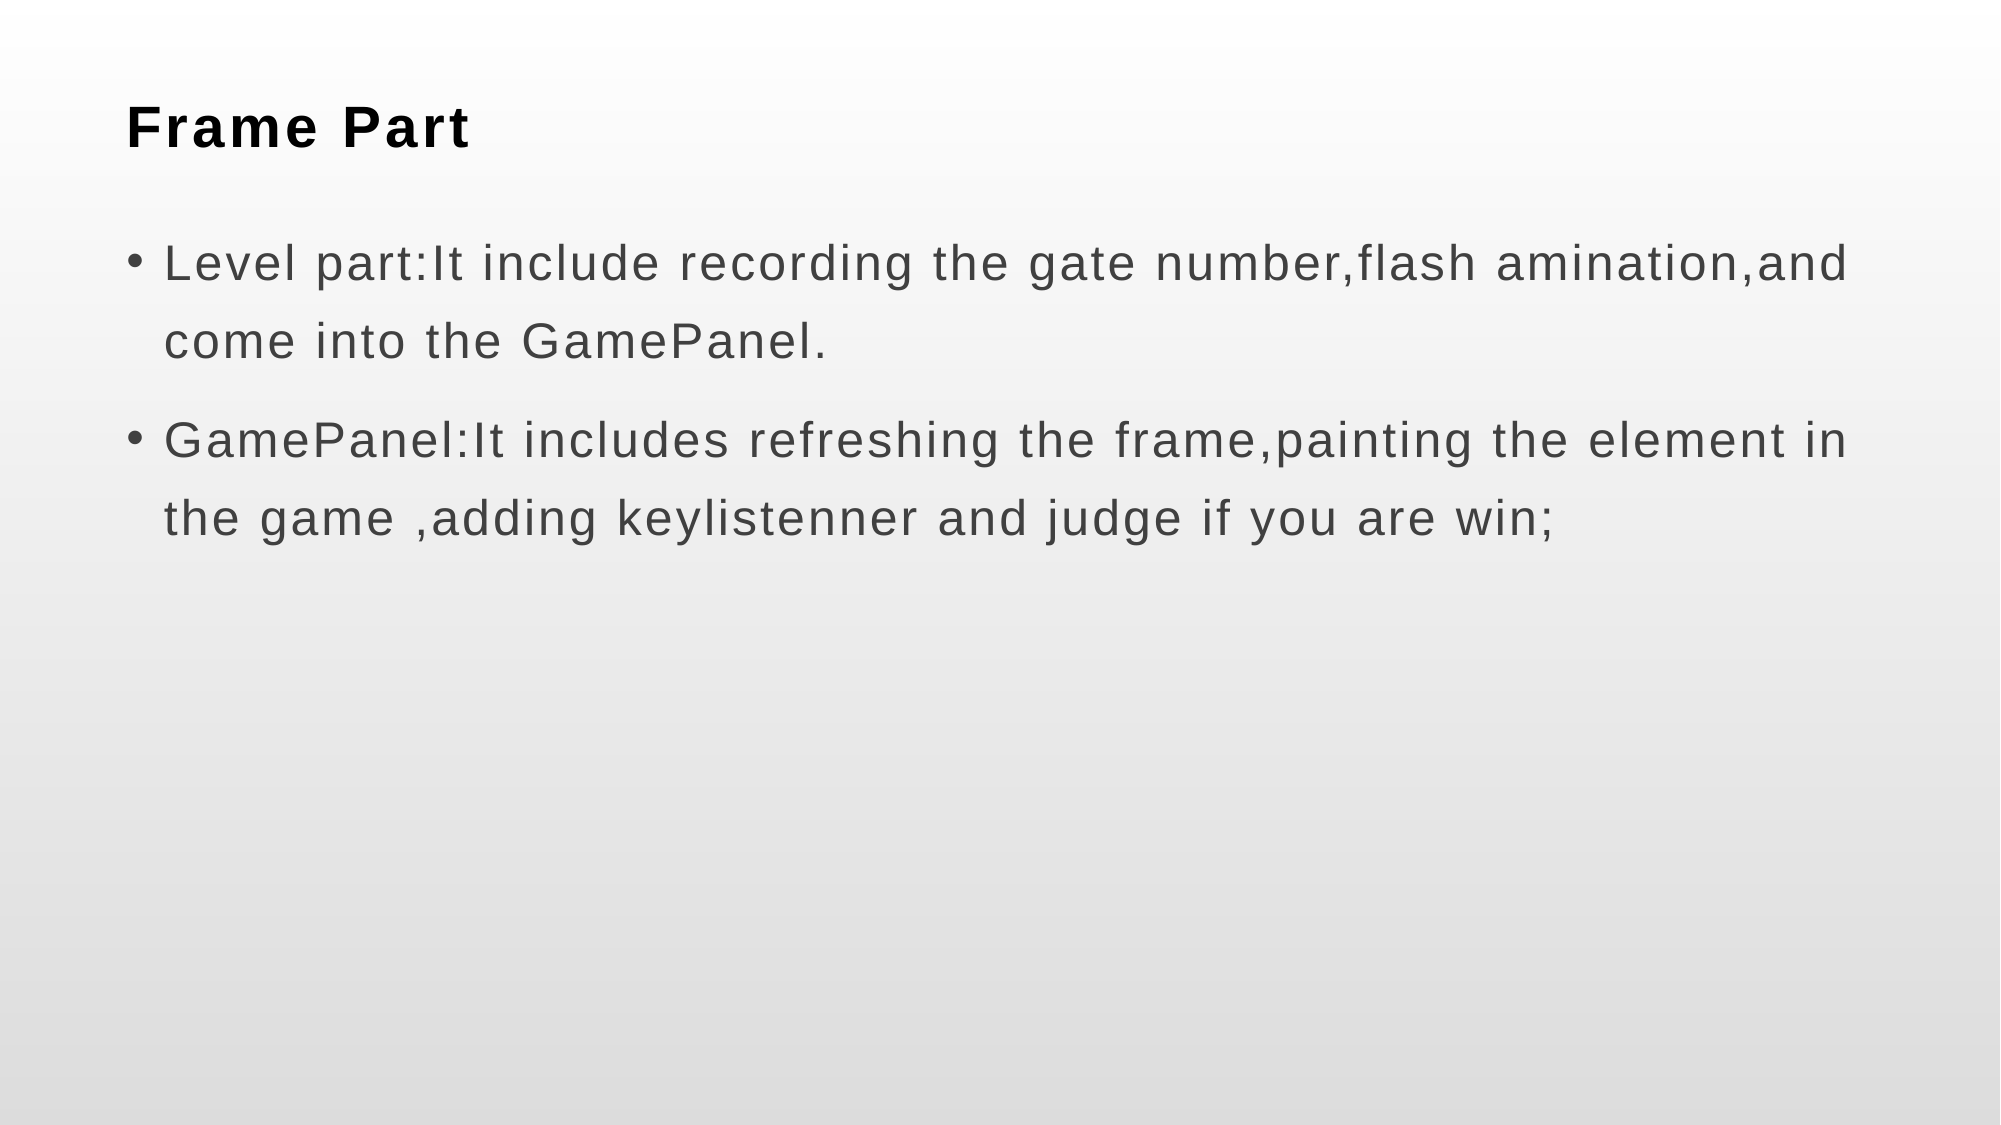

# Frame Part
Level part:It include recording the gate number,flash amination,and come into the GamePanel.
GamePanel:It includes refreshing the frame,painting the element in the game ,adding keylistenner and judge if you are win;